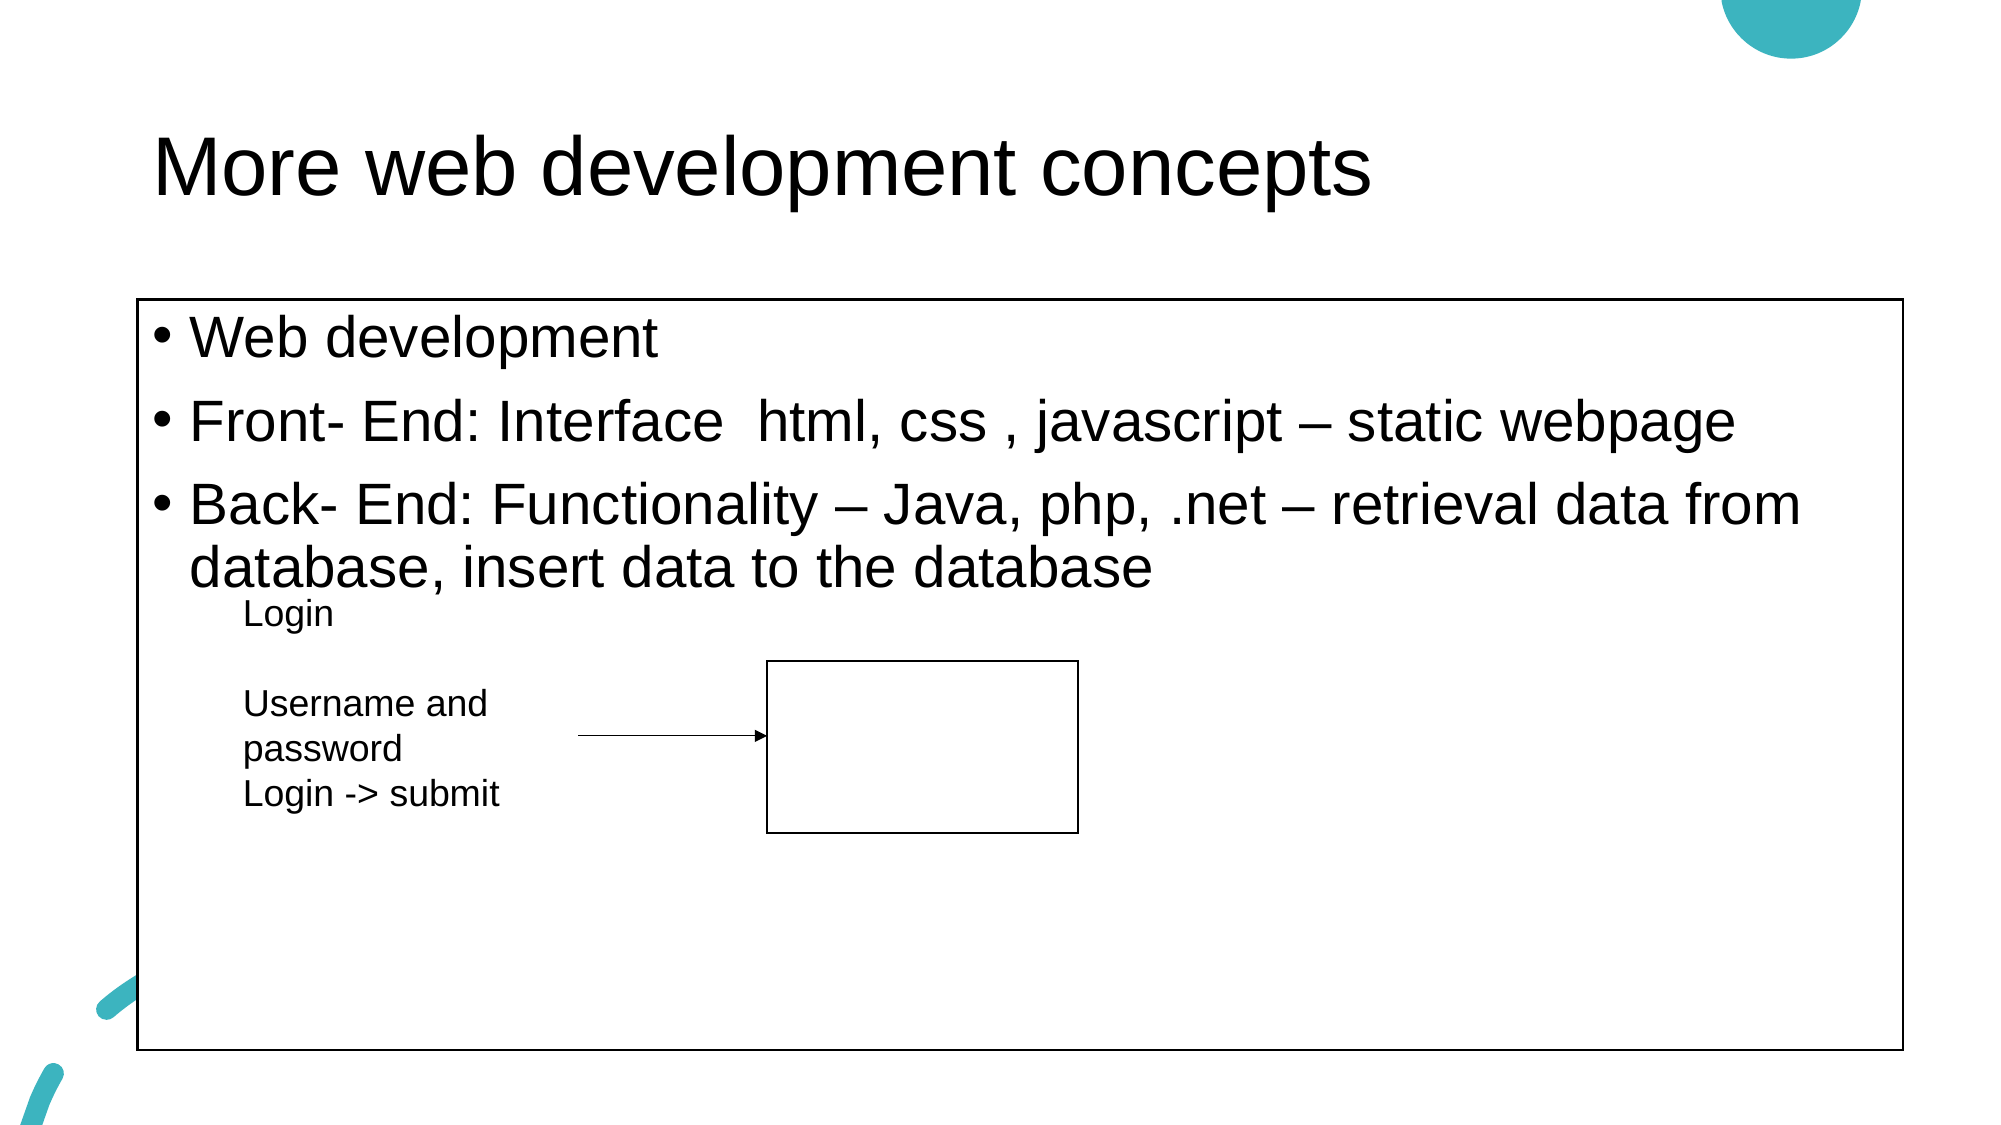

# More web development concepts
Web development
Front- End: Interface  html, css , javascript – static webpage
Back- End: Functionality – Java, php, .net – retrieval data from database, insert data to the database

Login

Username and password
Login -> submit